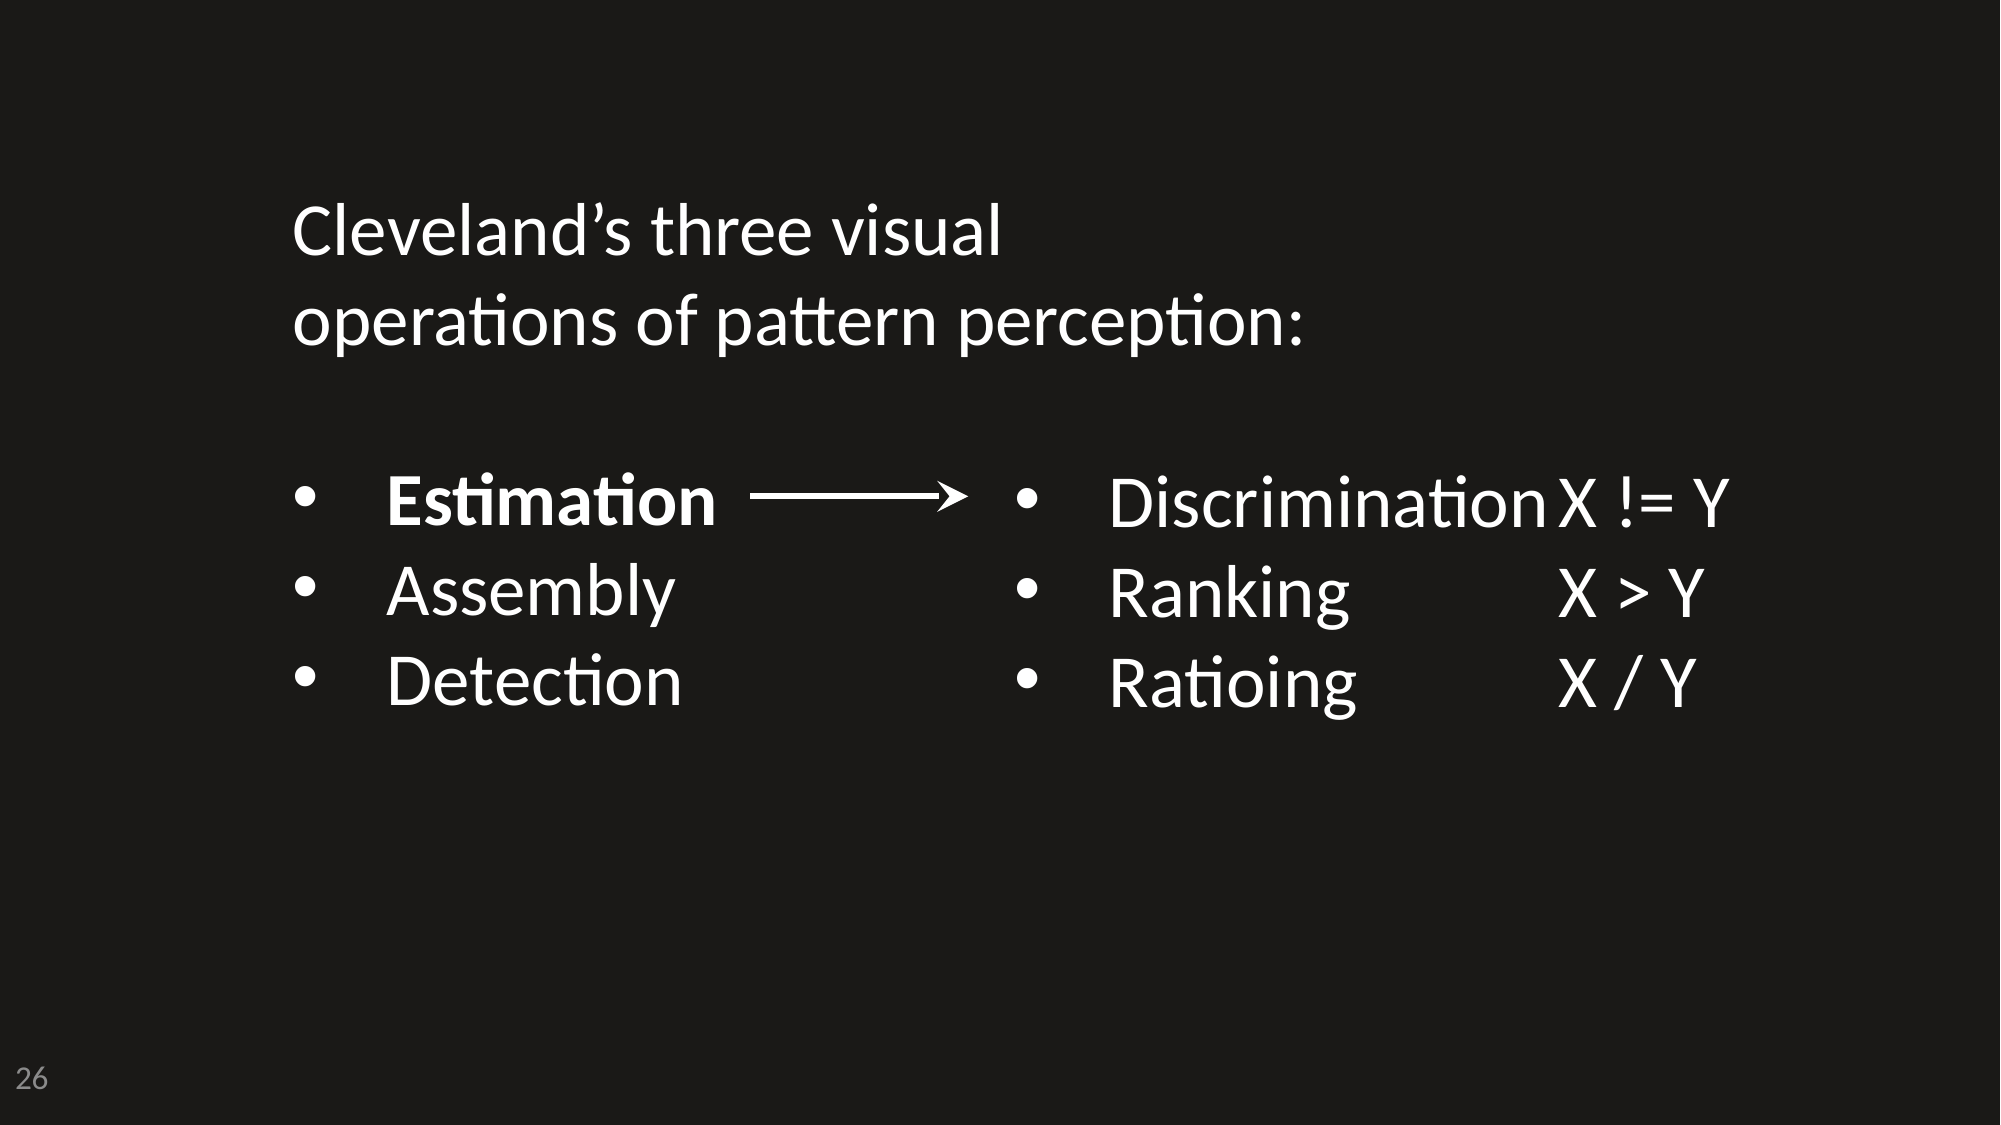

Cleveland’s three visual operations of pattern perception:

Estimation
Assembly
Detection
Discrimination	X != Y
Ranking		X > Y
Ratioing		X / Y
26